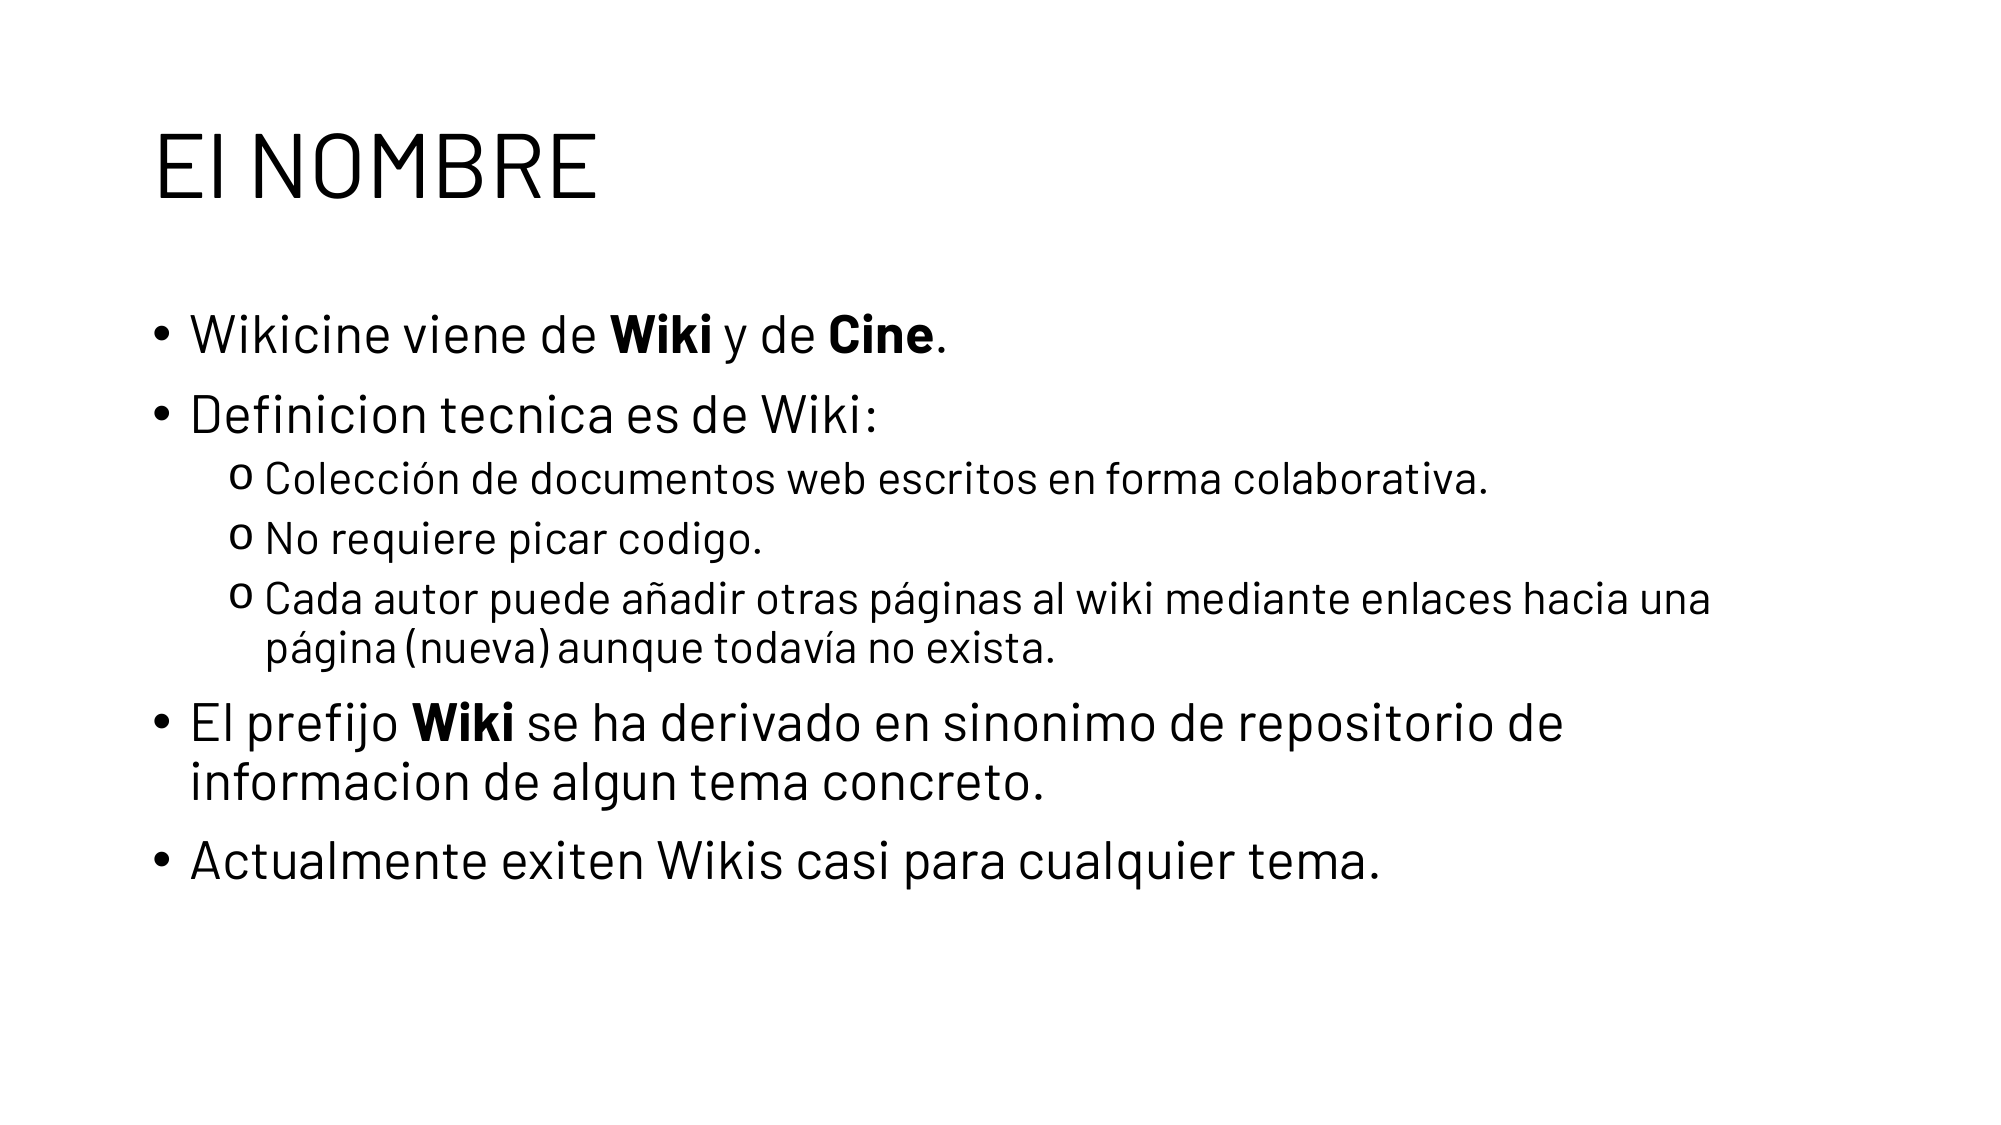

# El NOMBRE
Wikicine viene de Wiki y de Cine.
Definicion tecnica es de Wiki:
Colección de documentos web escritos en forma colaborativa.
No requiere picar codigo.
Cada autor puede añadir otras páginas al wiki mediante enlaces hacia una página (nueva) aunque todavía no exista.
El prefijo Wiki se ha derivado en sinonimo de repositorio de informacion de algun tema concreto.
Actualmente exiten Wikis casi para cualquier tema.